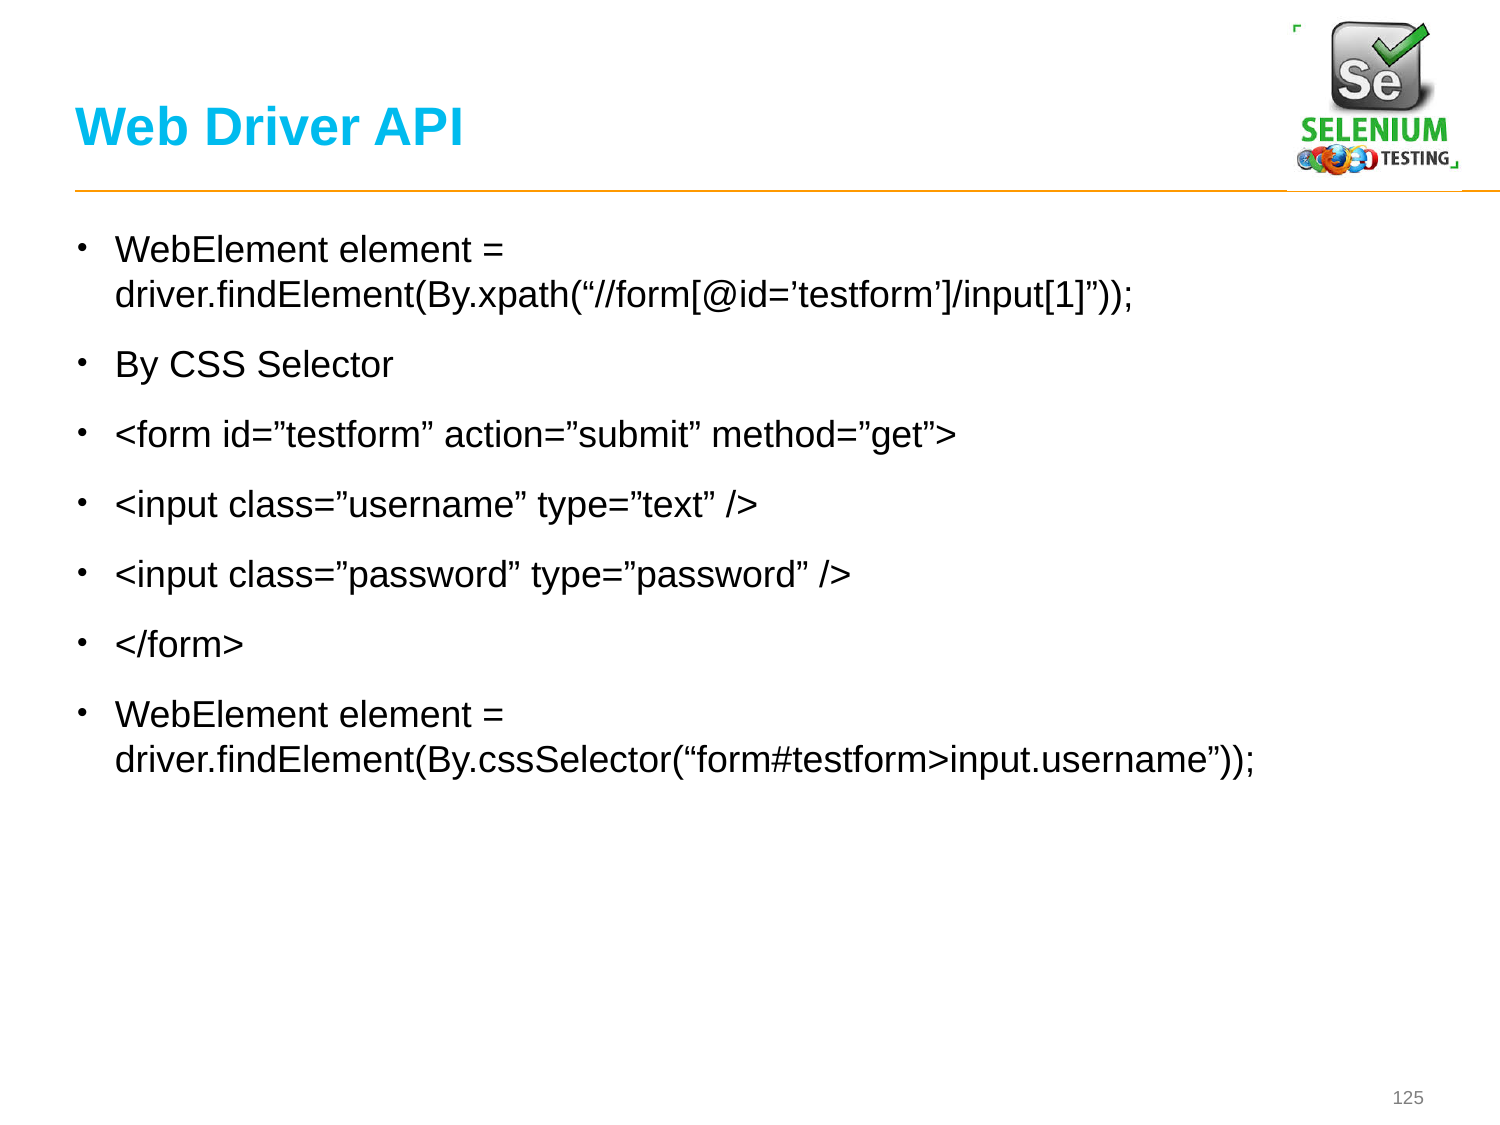

# Web Driver API
WebElement element = driver.findElement(By.xpath(“//form[@id=’testform’]/input[1]”));
By CSS Selector
<form id=”testform” action=”submit” method=”get”>
<input class=”username” type=”text” />
<input class=”password” type=”password” />
</form>
WebElement element = driver.findElement(By.cssSelector(“form#testform>input.username”));